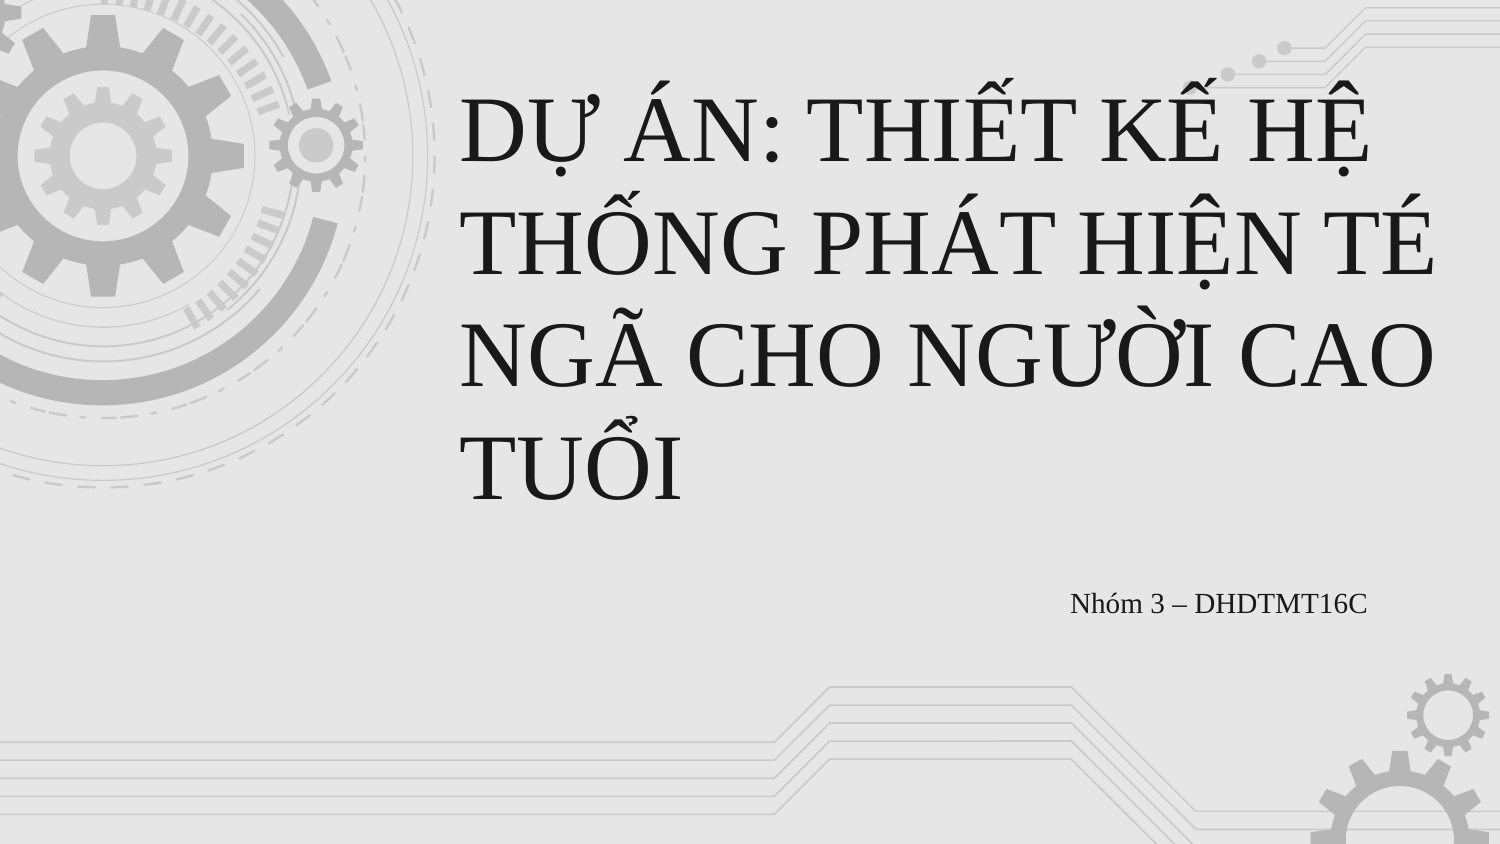

# DỰ ÁN: THIẾT KẾ HỆ THỐNG PHÁT HIỆN TÉ NGÃ CHO NGƯỜI CAO TUỔI
	Nhóm 3 – DHDTMT16C